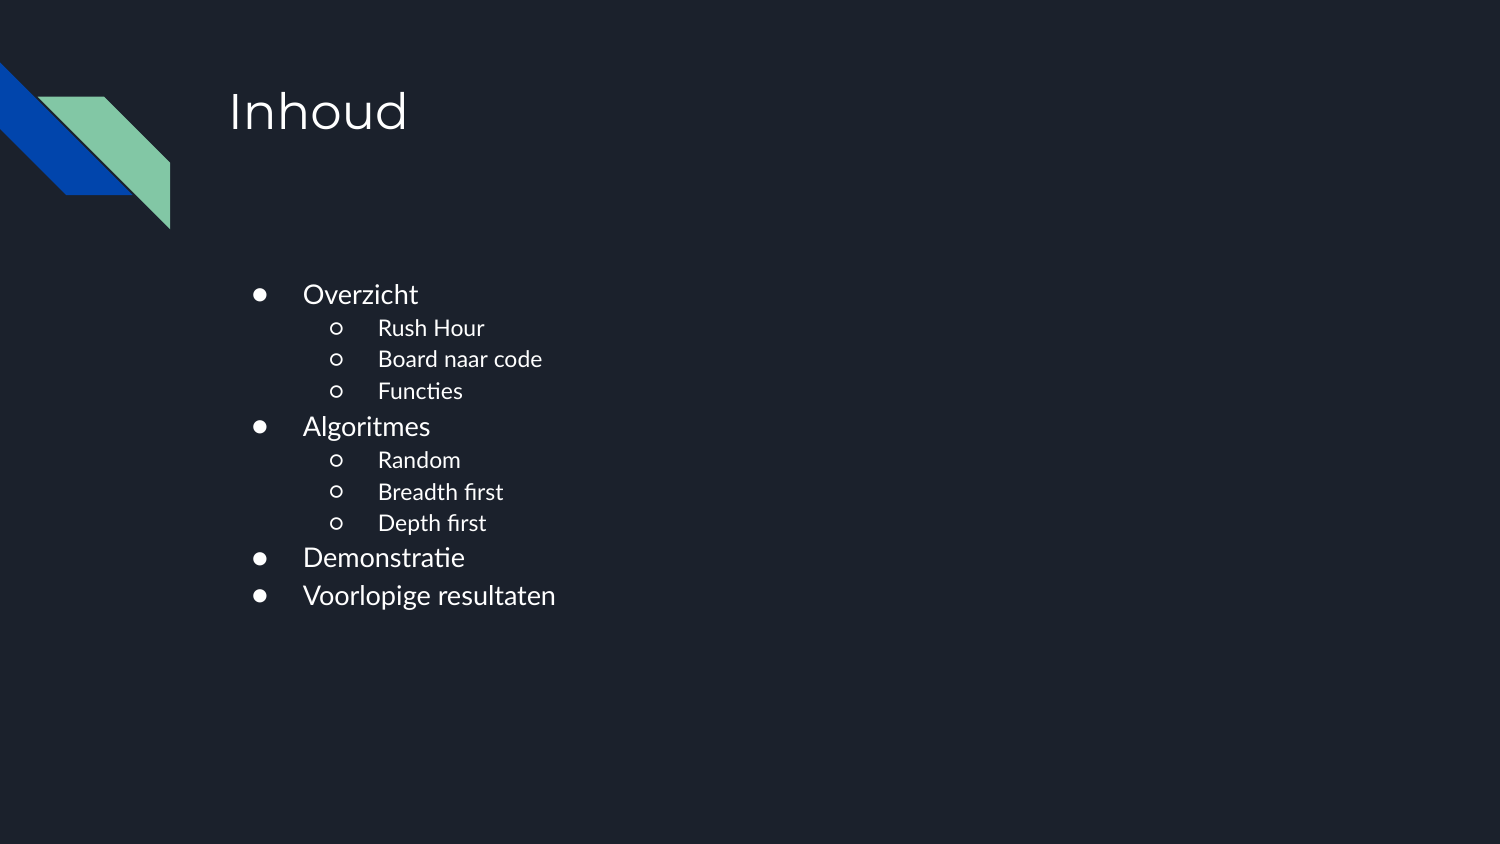

# Inhoud
Overzicht
Rush Hour
Board naar code
Functies
Algoritmes
Random
Breadth first
Depth first
Demonstratie
Voorlopige resultaten